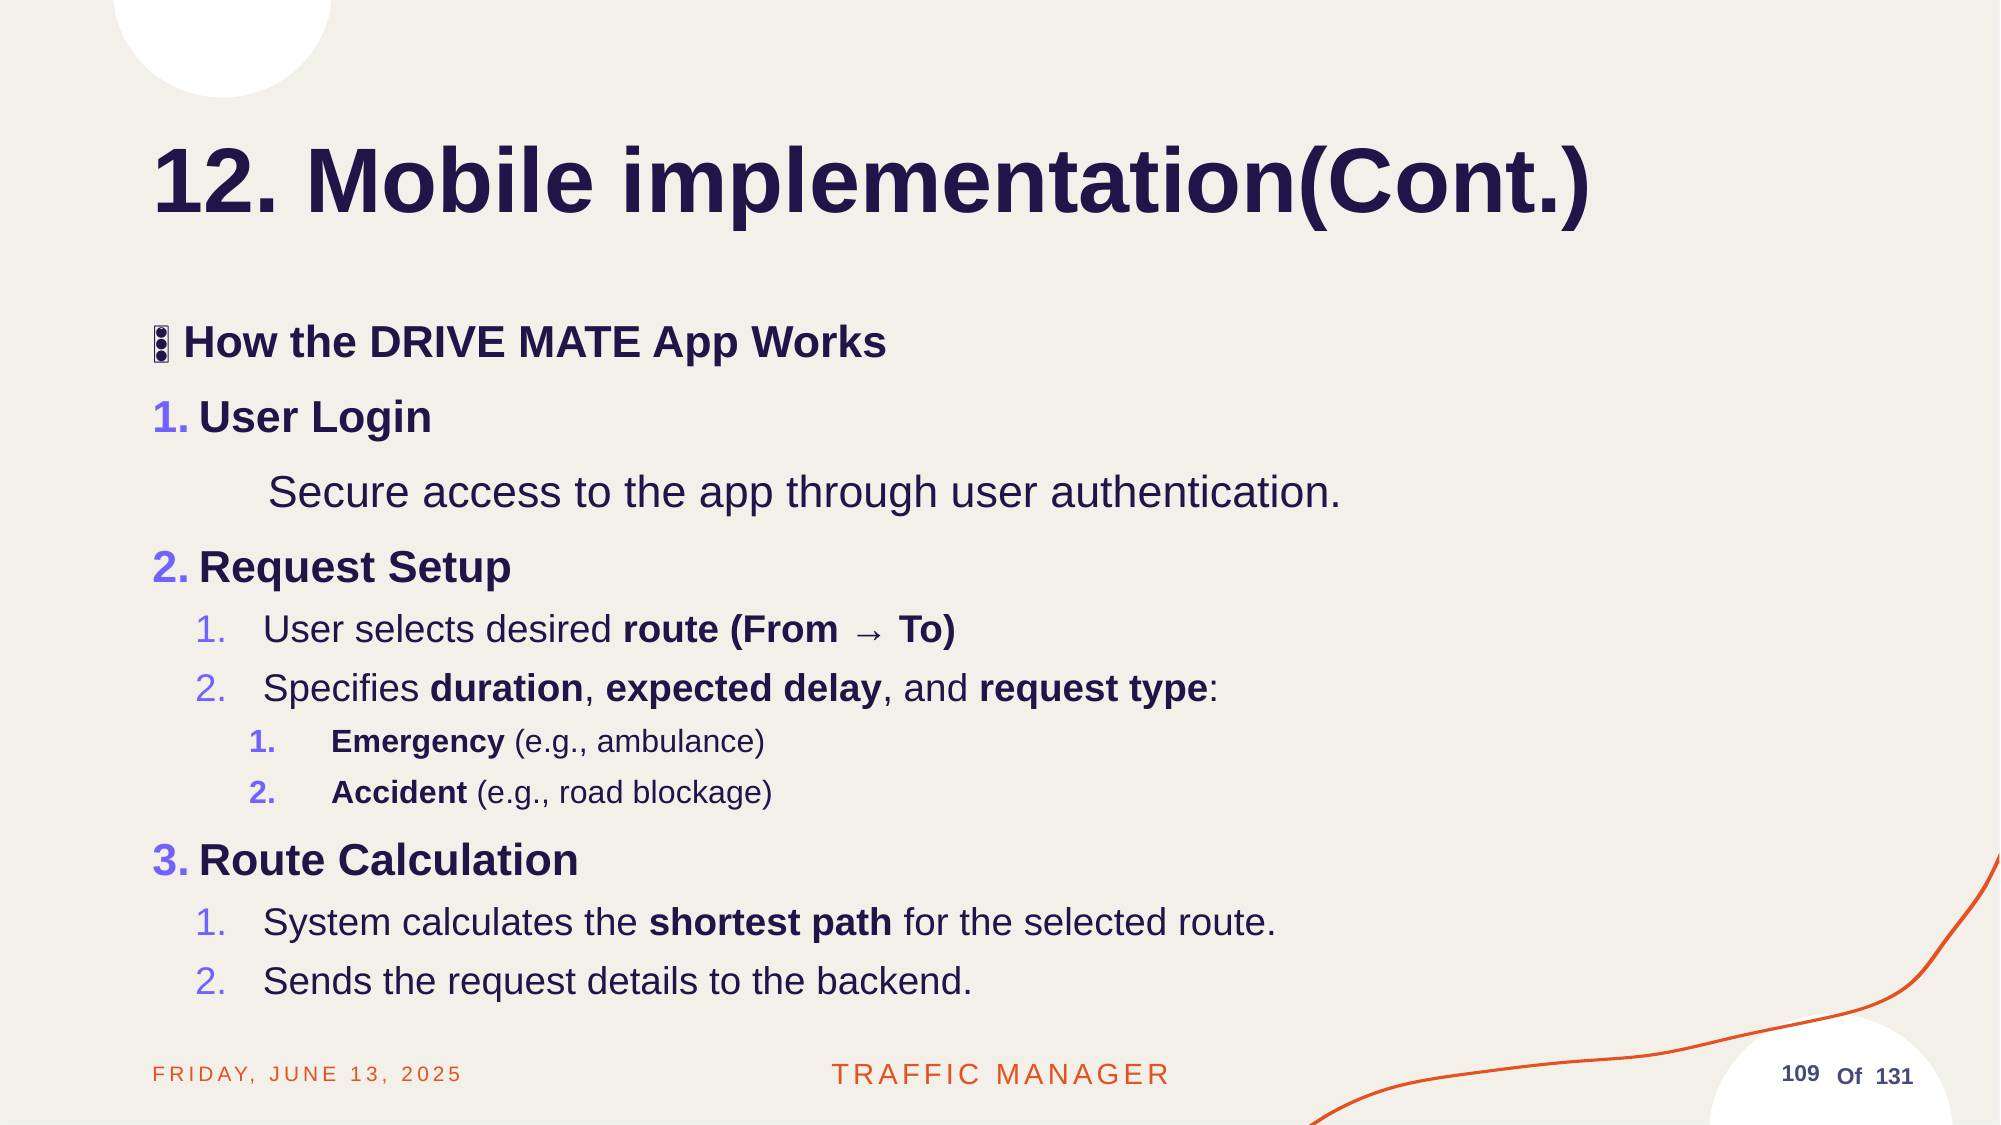

# 12. Mobile implementation(Cont.)
🚦 How the DRIVE MATE App Works
 User Login
	Secure access to the app through user authentication.
 Request Setup
User selects desired route (From → To)
Specifies duration, expected delay, and request type:
 Emergency (e.g., ambulance)
 Accident (e.g., road blockage)
 Route Calculation
System calculates the shortest path for the selected route.
Sends the request details to the backend.

109
Friday, June 13, 2025
Traffic MANAGER